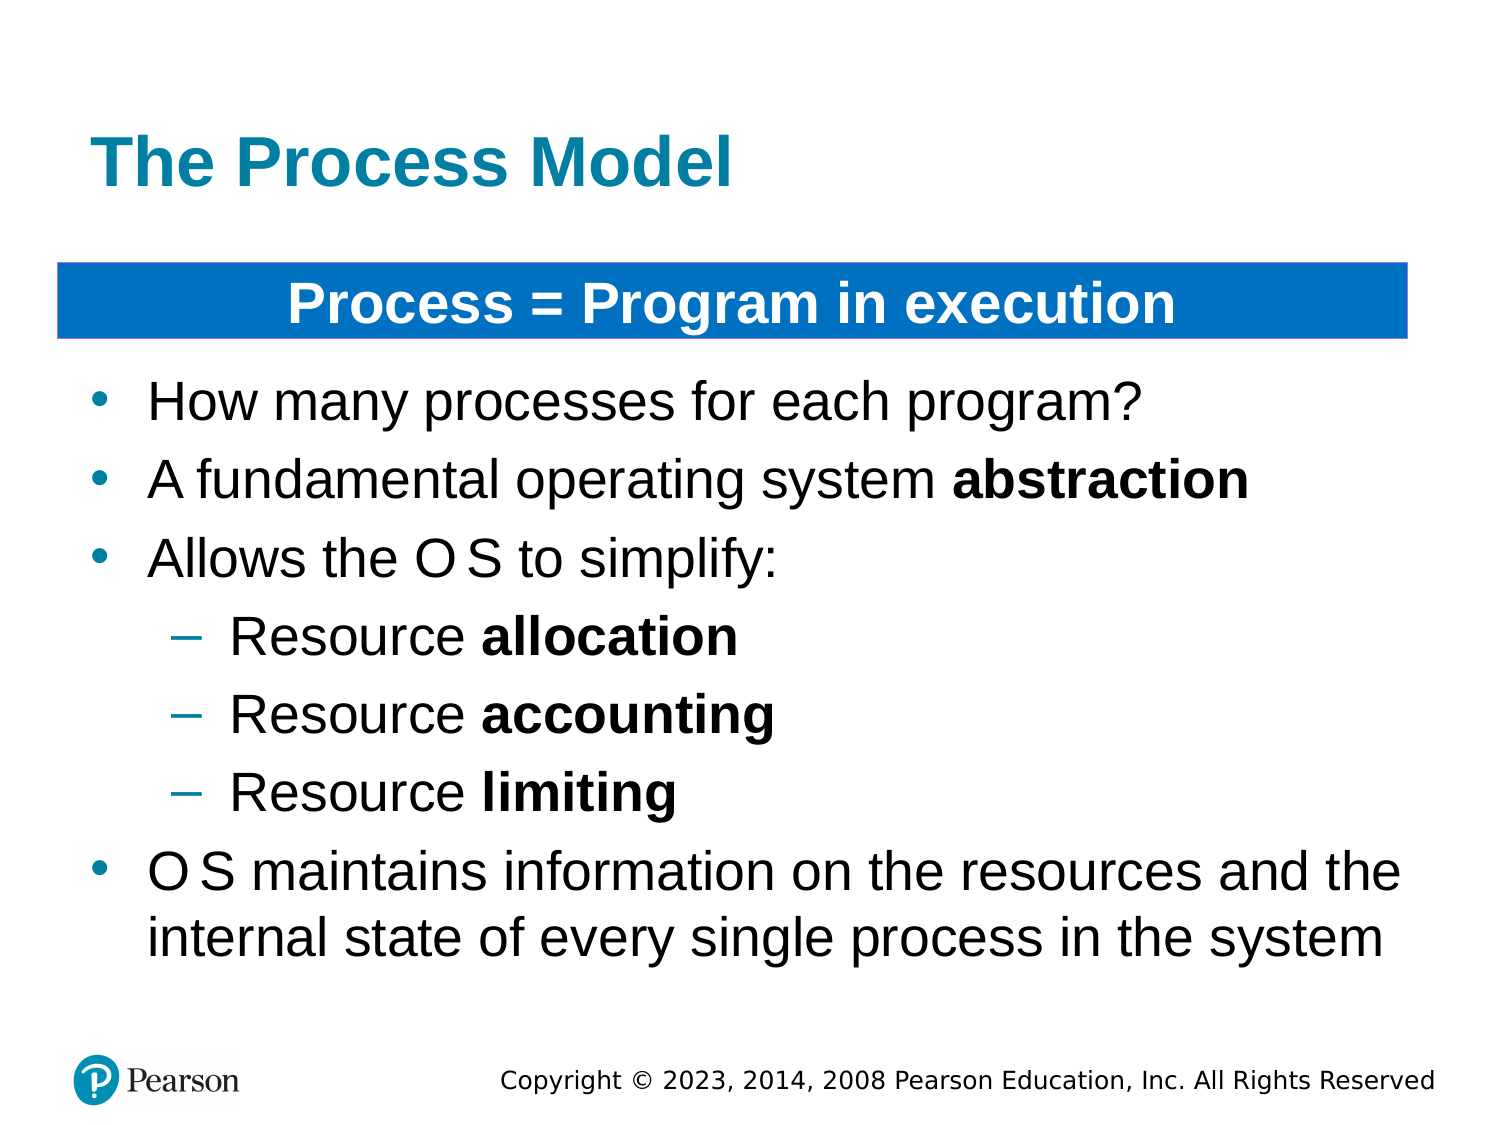

# The Process Model
Process = Program in execution
How many processes for each program?
A fundamental operating system abstraction
Allows the O S to simplify:
Resource allocation
Resource accounting
Resource limiting
O S maintains information on the resources and the internal state of every single process in the system